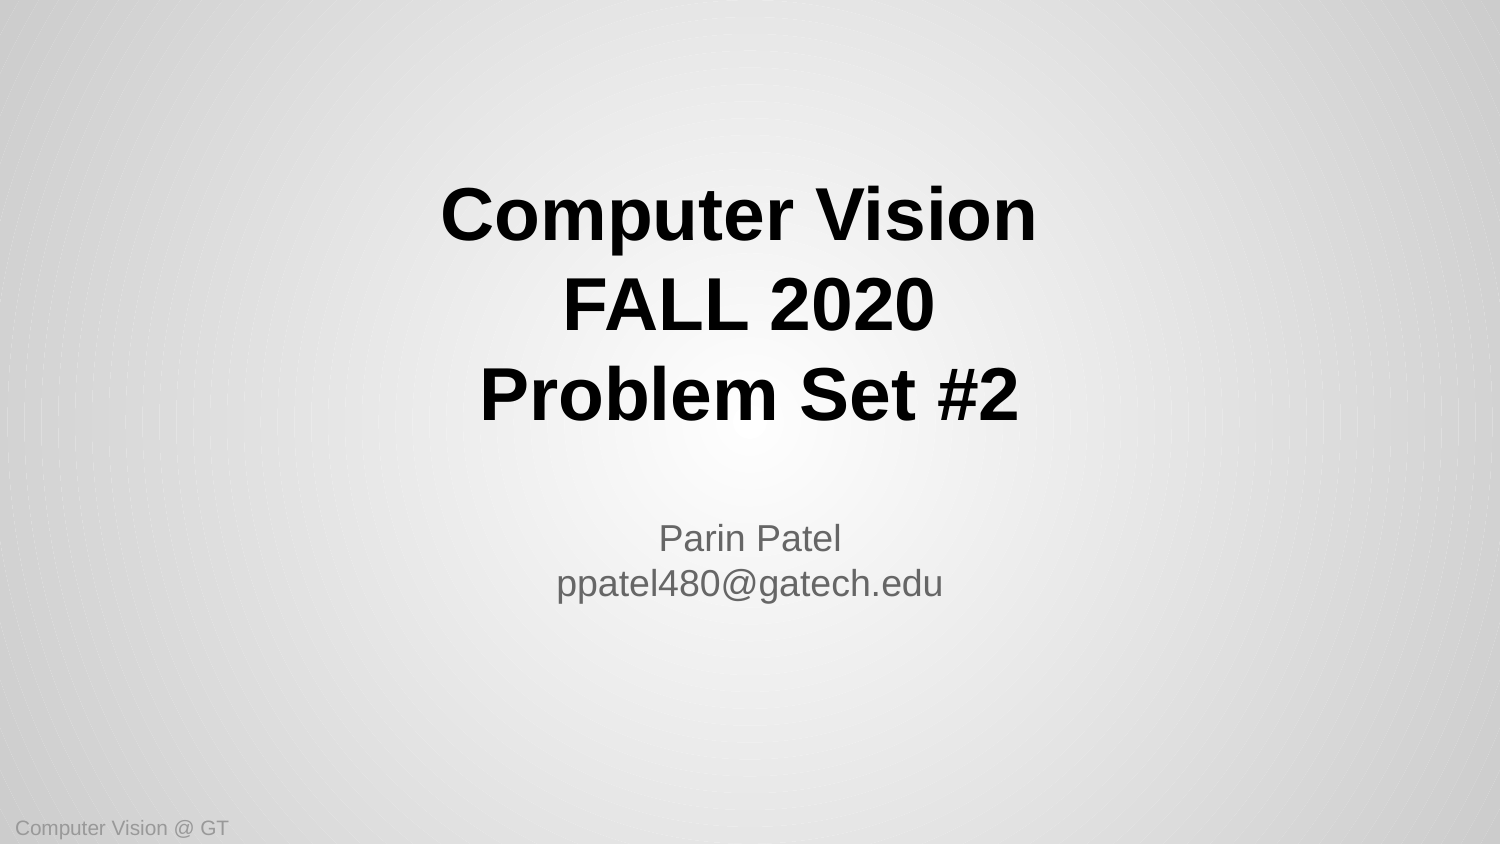

# Computer Vision
FALL 2020
Problem Set #2
Parin Patel
ppatel480@gatech.edu

Computer Vision @ GT